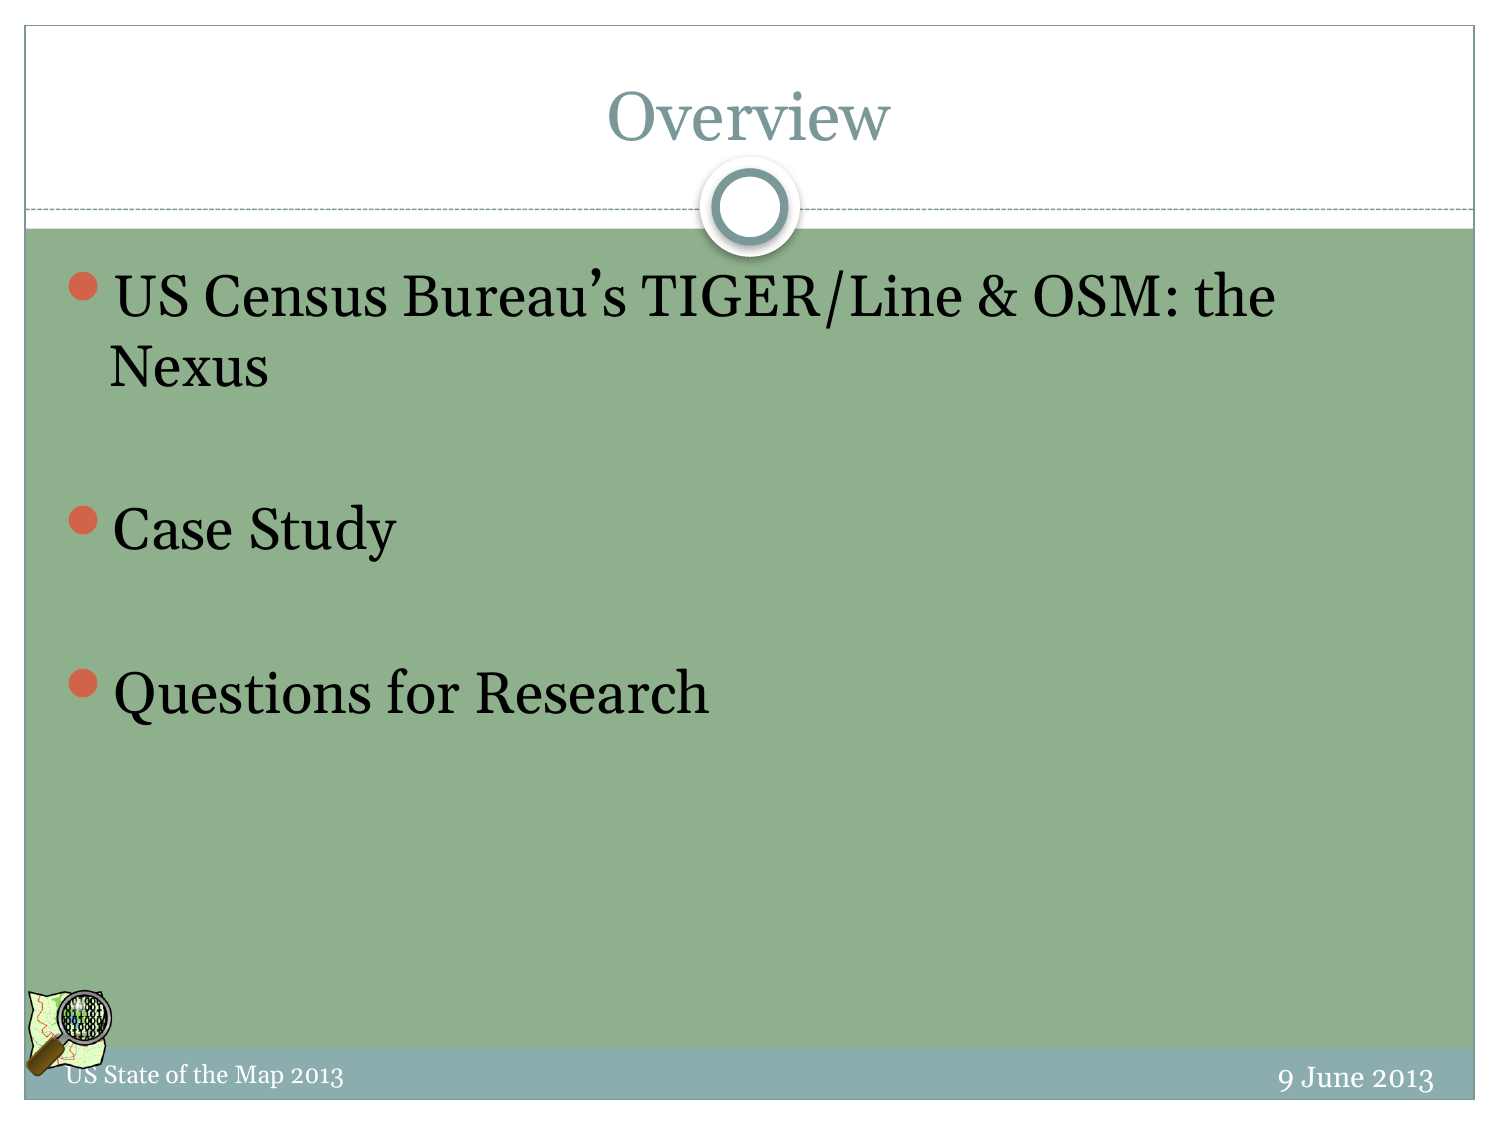

# Overview
US Census Bureau’s TIGER/Line & OSM: the Nexus

Case Study

Questions for Research

9 June 2013
US State of the Map 2013